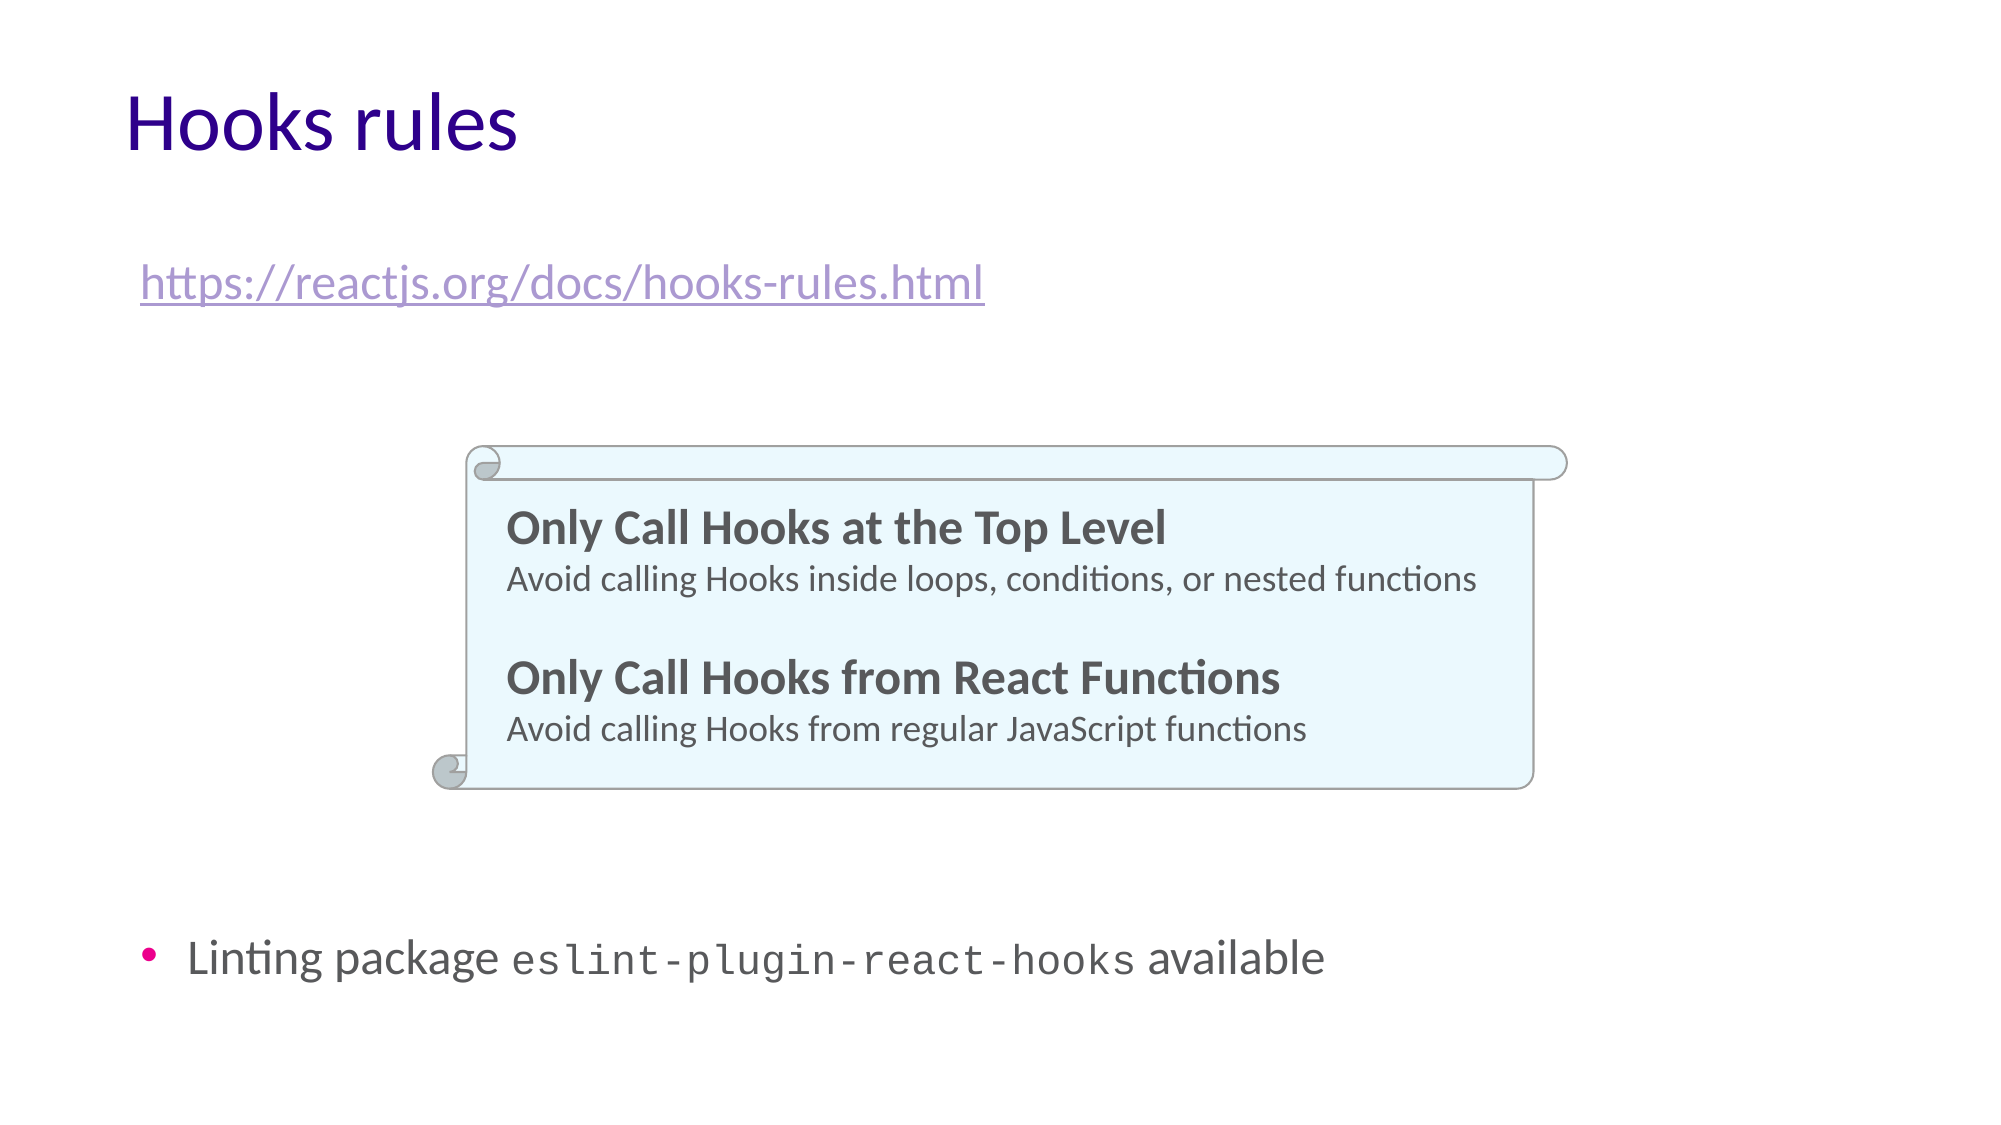

# Hooks rules
https://reactjs.org/docs/hooks-rules.html

Only Call Hooks at the Top Level
Avoid calling Hooks inside loops, conditions, or nested functions

Only Call Hooks from React Functions
Avoid calling Hooks from regular JavaScript functions
Linting package eslint-plugin-react-hooks available